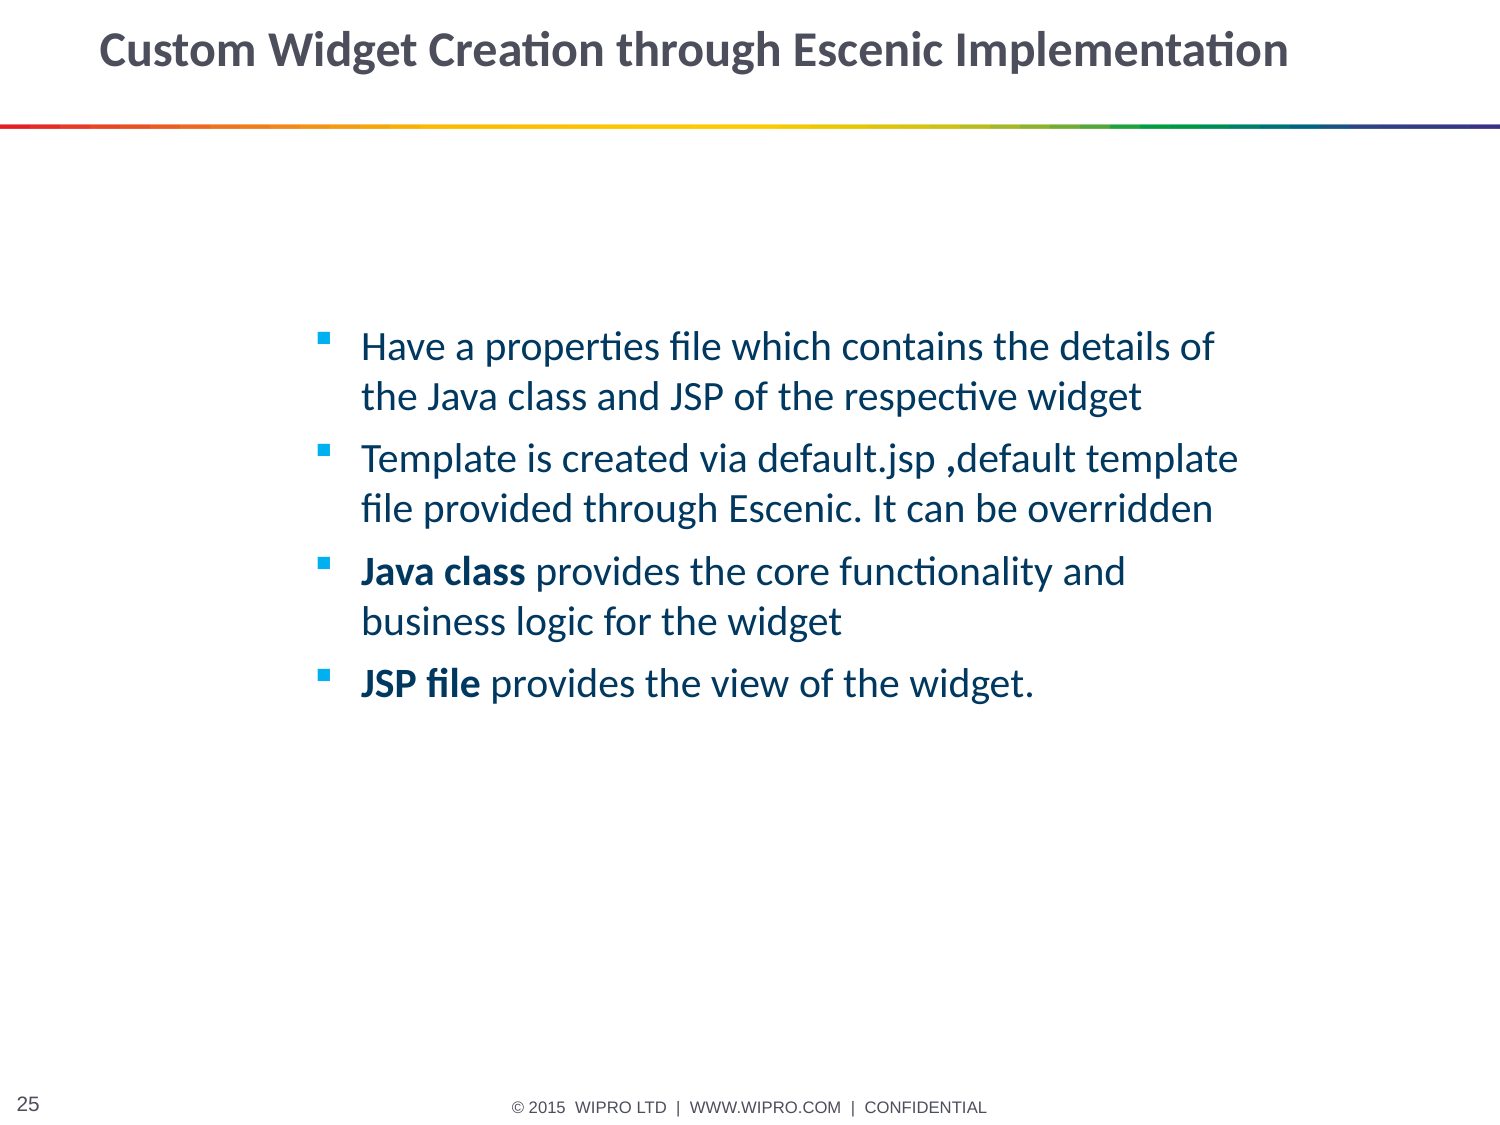

# Custom Widget Creation through Escenic Implementation

Have a properties file which contains the details of the Java class and JSP of the respective widget
Template is created via default.jsp ,default template file provided through Escenic. It can be overridden
Java class provides the core functionality and business logic for the widget
JSP file provides the view of the widget.